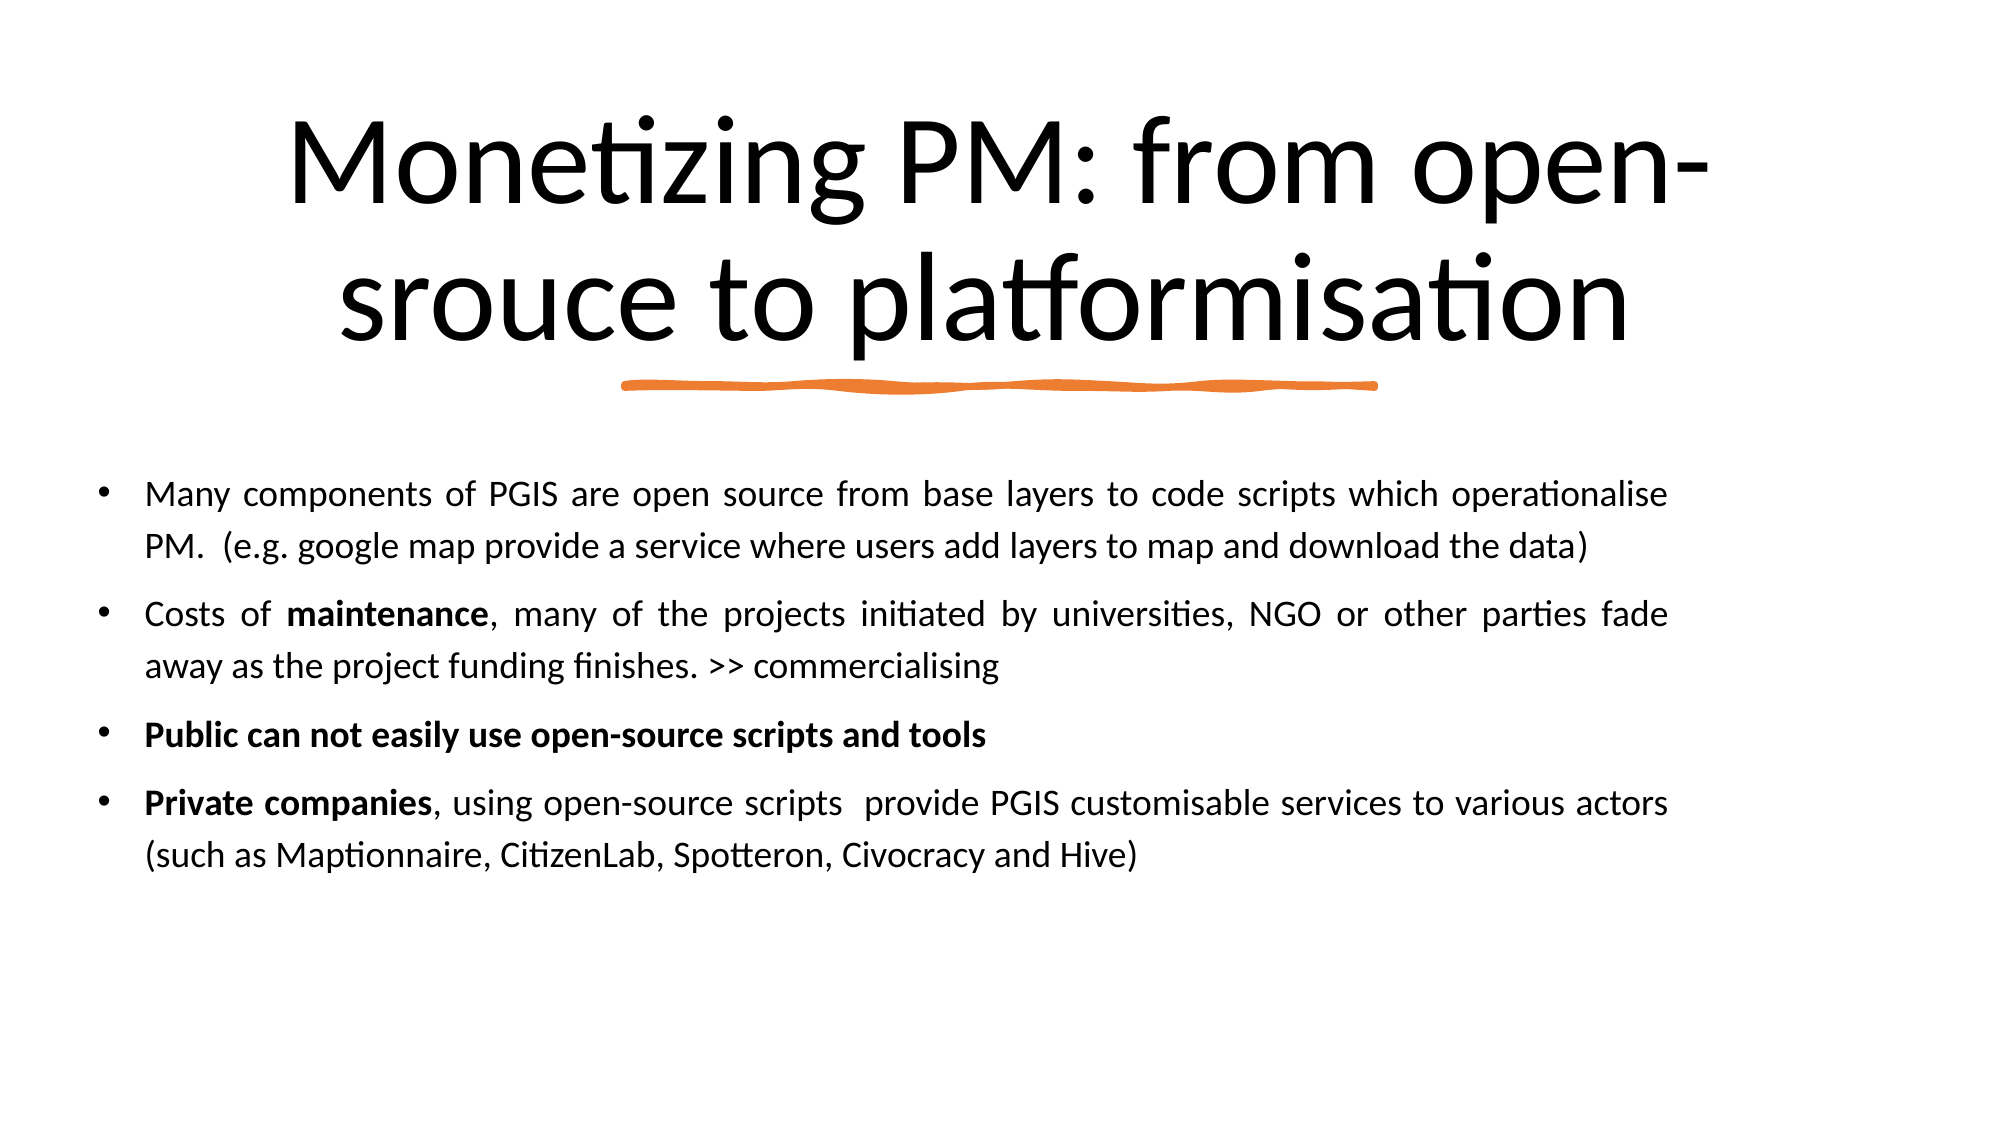

# Monetizing PM: from open-srouce to platformisation

Many components of PGIS are open source from base layers to code scripts which operationalise PM.  (e.g. google map provide a service where users add layers to map and download the data)
Costs of maintenance, many of the projects initiated by universities, NGO or other parties fade away as the project funding finishes. >> commercialising
Public can not easily use open-source scripts and tools
Private companies, using open-source scripts  provide PGIS customisable services to various actors (such as Maptionnaire, CitizenLab, Spotteron, Civocracy and Hive)